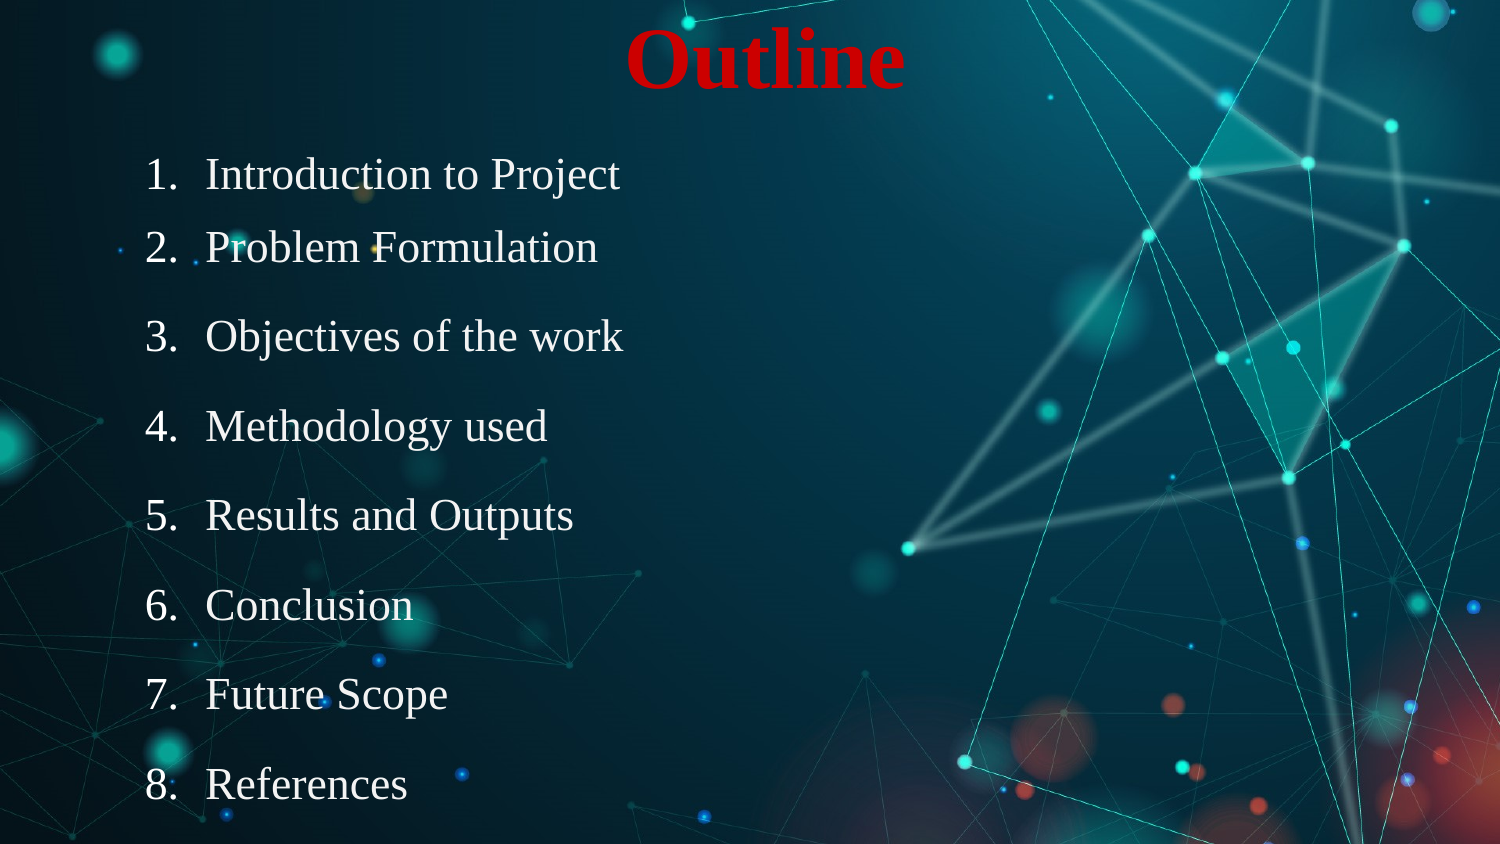

Outline
Introduction to Project

Problem Formulation

Objectives of the work

Methodology used

Results and Outputs

Conclusion

Future Scope

References